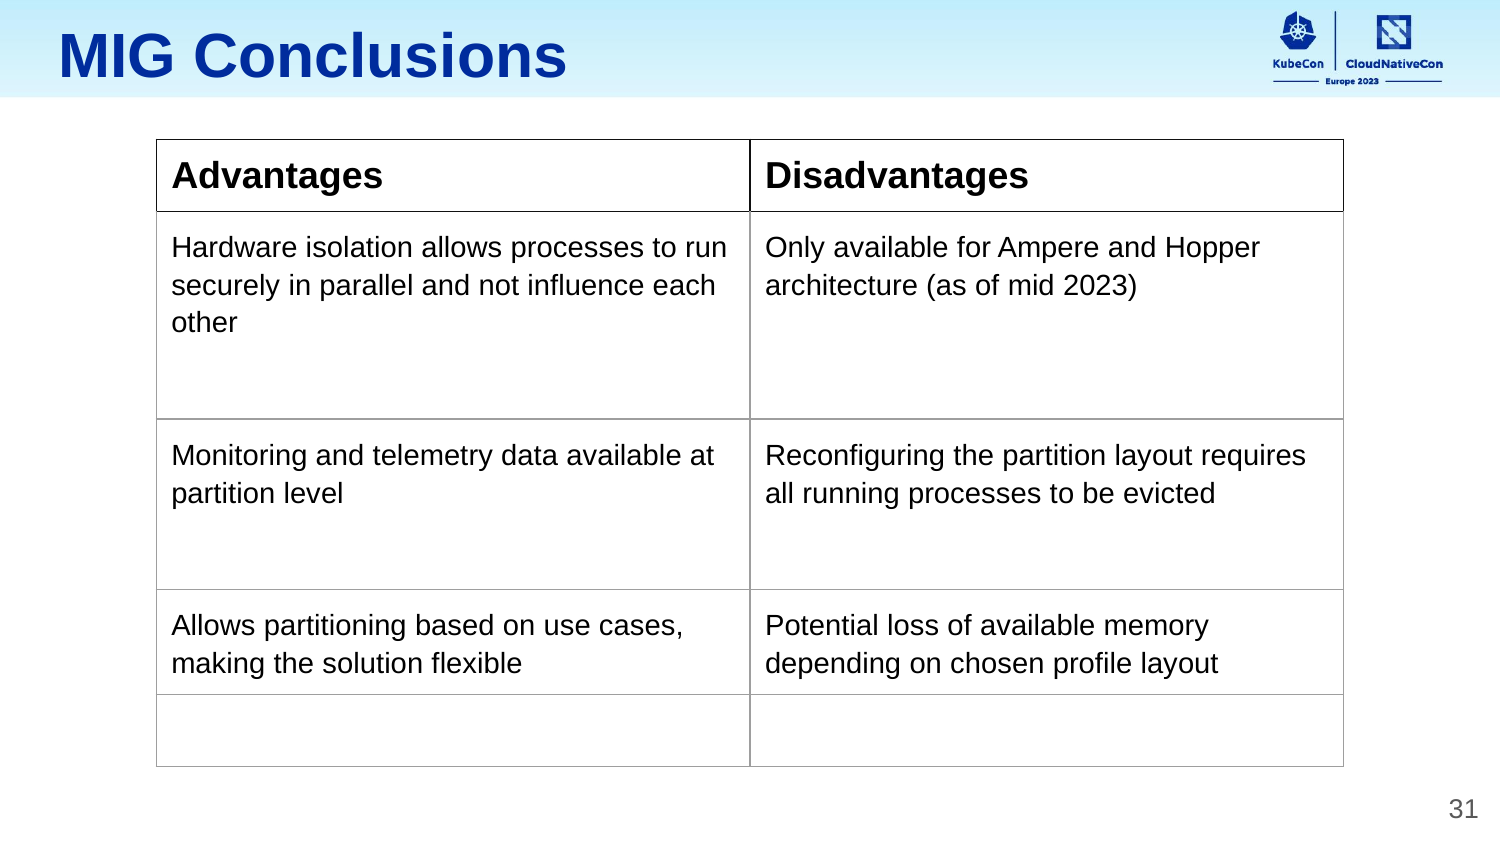

MIG Conclusions
| Advantages | Disadvantages |
| --- | --- |
| Hardware isolation allows processes to run securely in parallel and not influence each other | Only available for Ampere and Hopper architecture (as of mid 2023) |
| Monitoring and telemetry data available at partition level | Reconfiguring the partition layout requires all running processes to be evicted |
| Allows partitioning based on use cases, making the solution flexible | Potential loss of available memory depending on chosen profile layout |
|  |  |
31